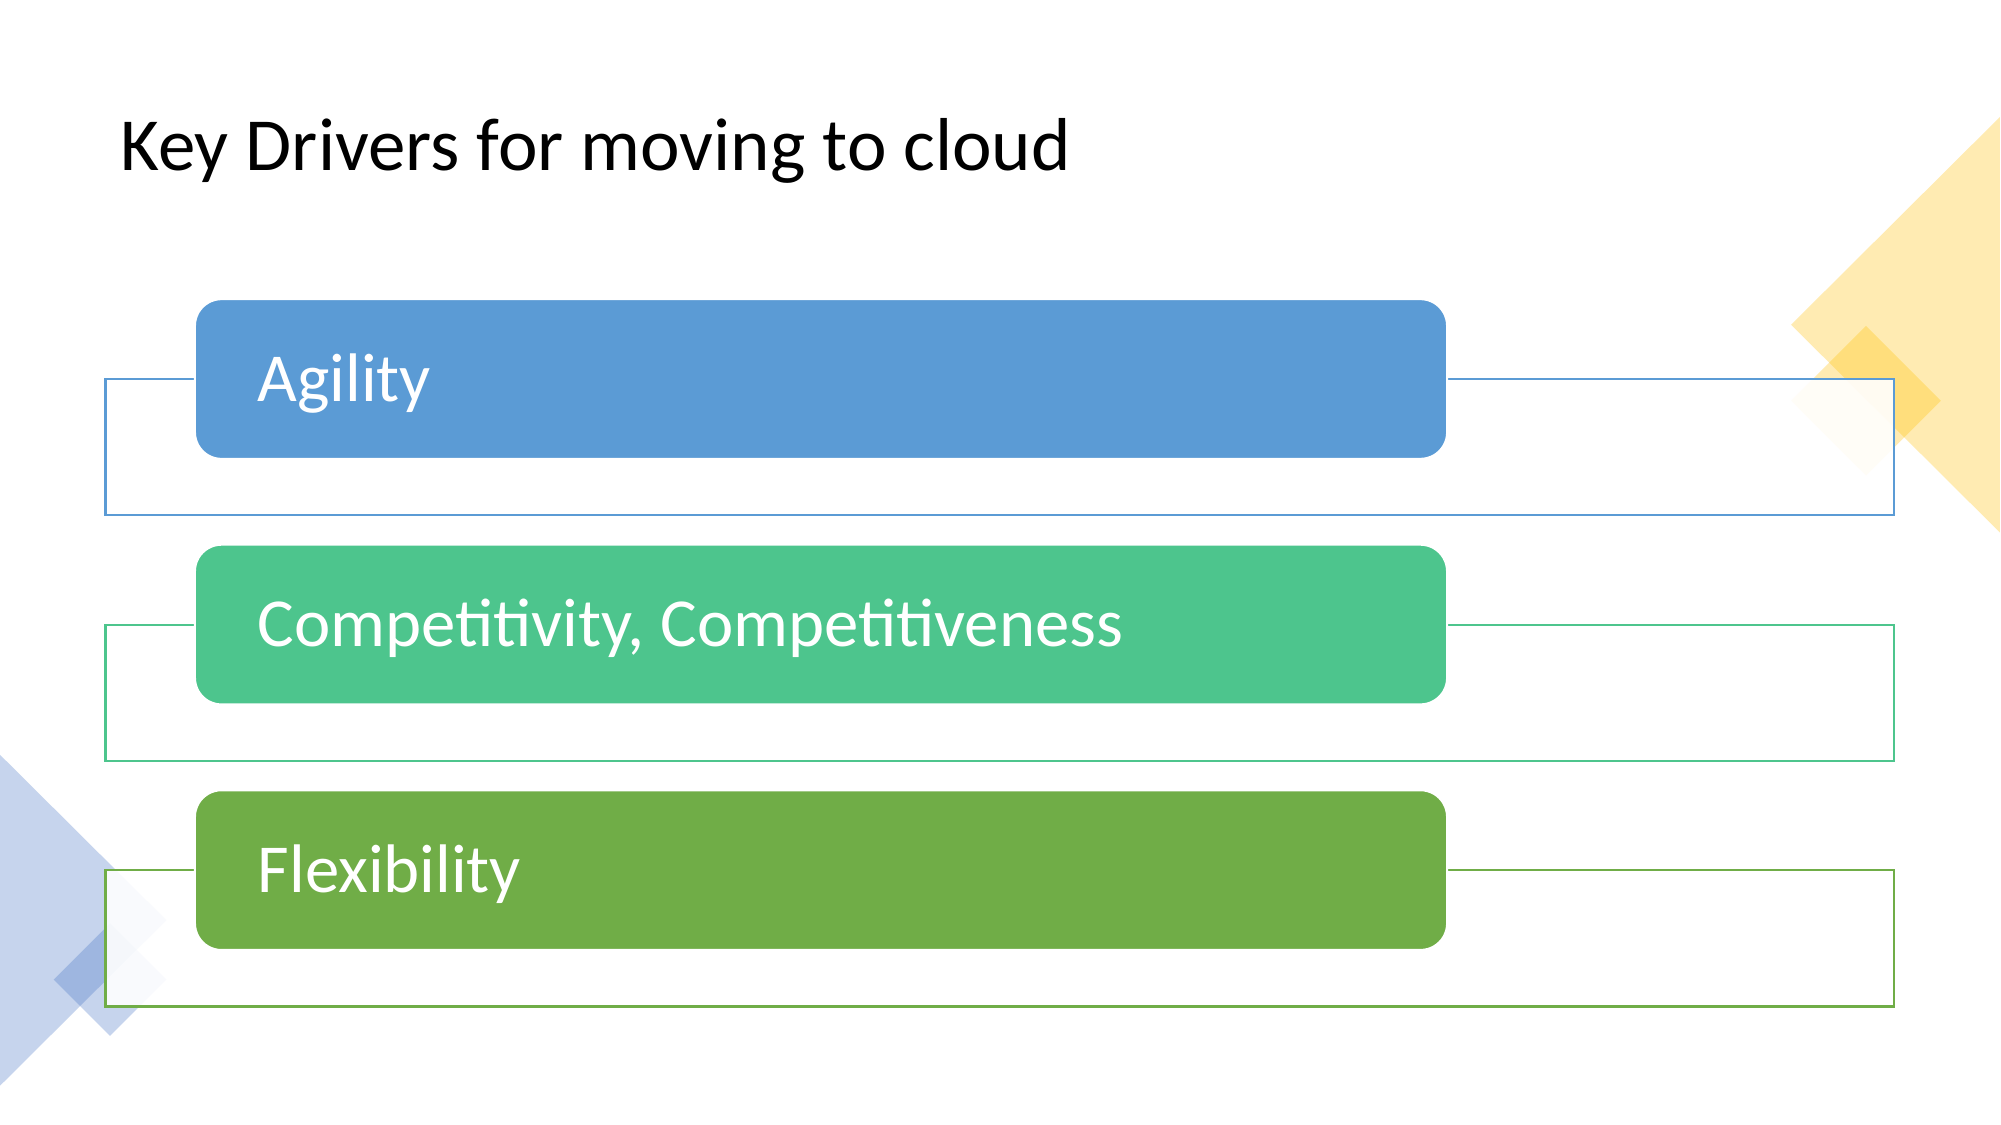

# Key Drivers for moving to cloud

Agility
Competitivity, Competitiveness
Flexibility